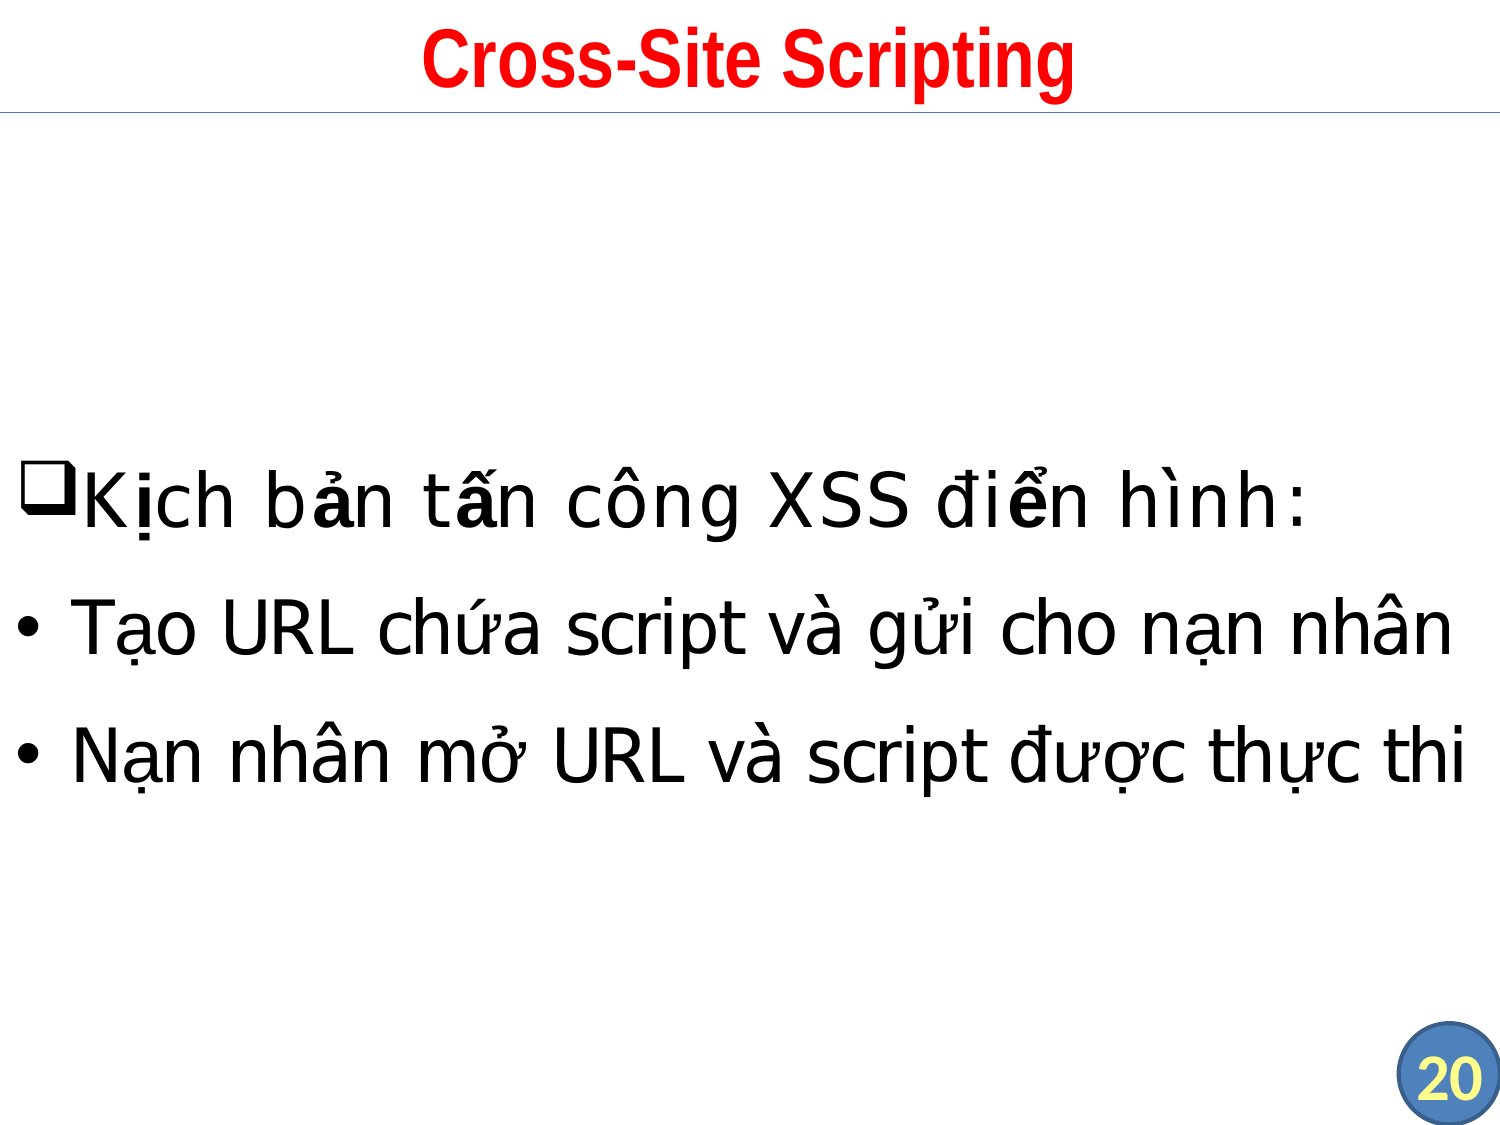

# Cross-Site Scripting
Kịch bản tấn công XSS điển hình:
Tạo URL chứa script và gửi cho nạn nhân
Nạn nhân mở URL và script được thực thi
20